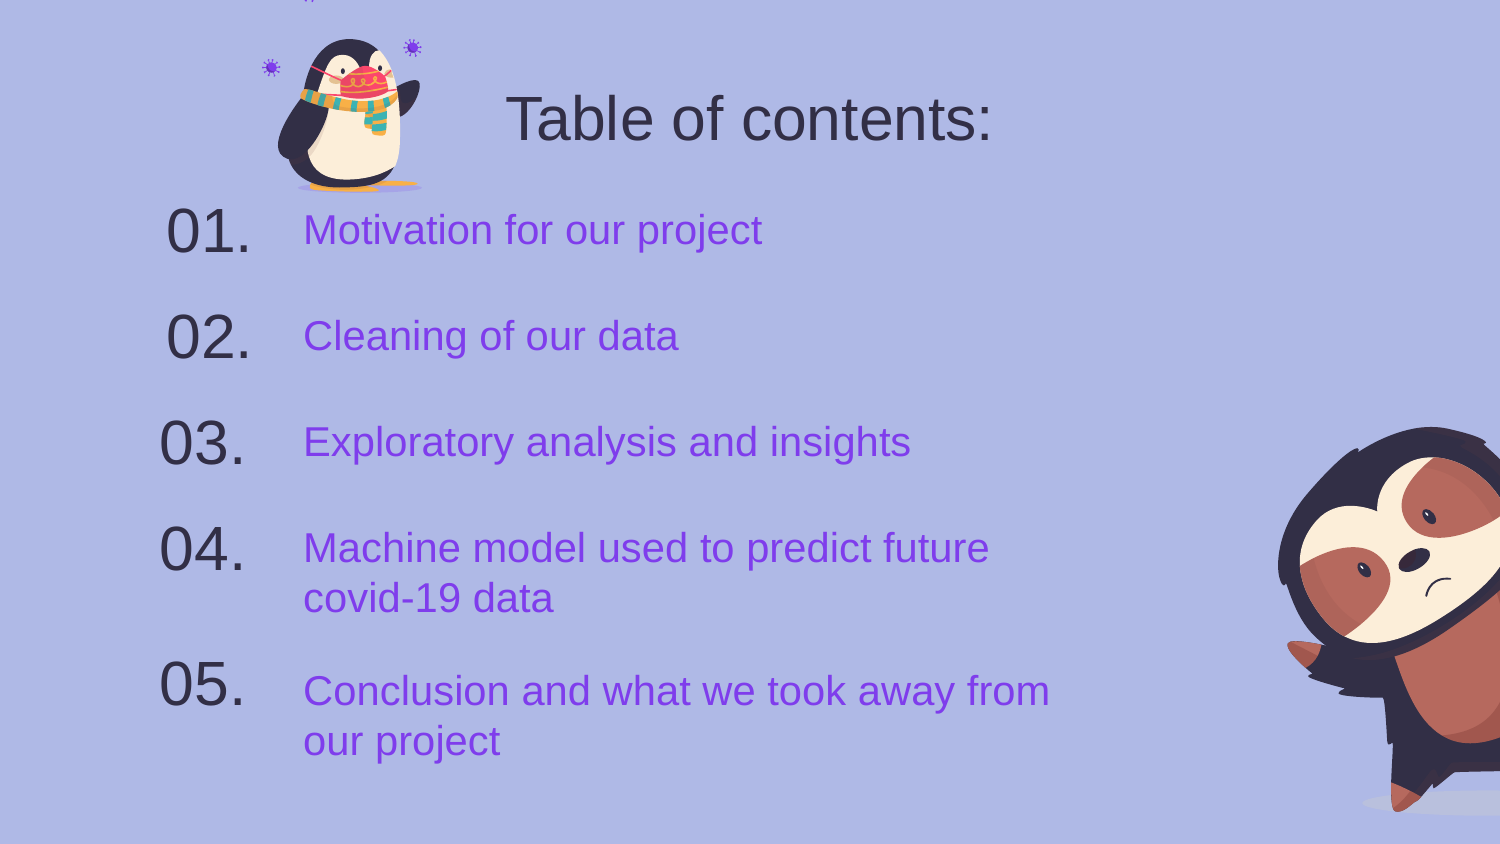

# Table of contents:
01.
Motivation for our project
02.
Cleaning of our data
03.
Exploratory analysis and insights

04.
Machine model used to predict future covid-19 data
05.
Conclusion and what we took away from our project